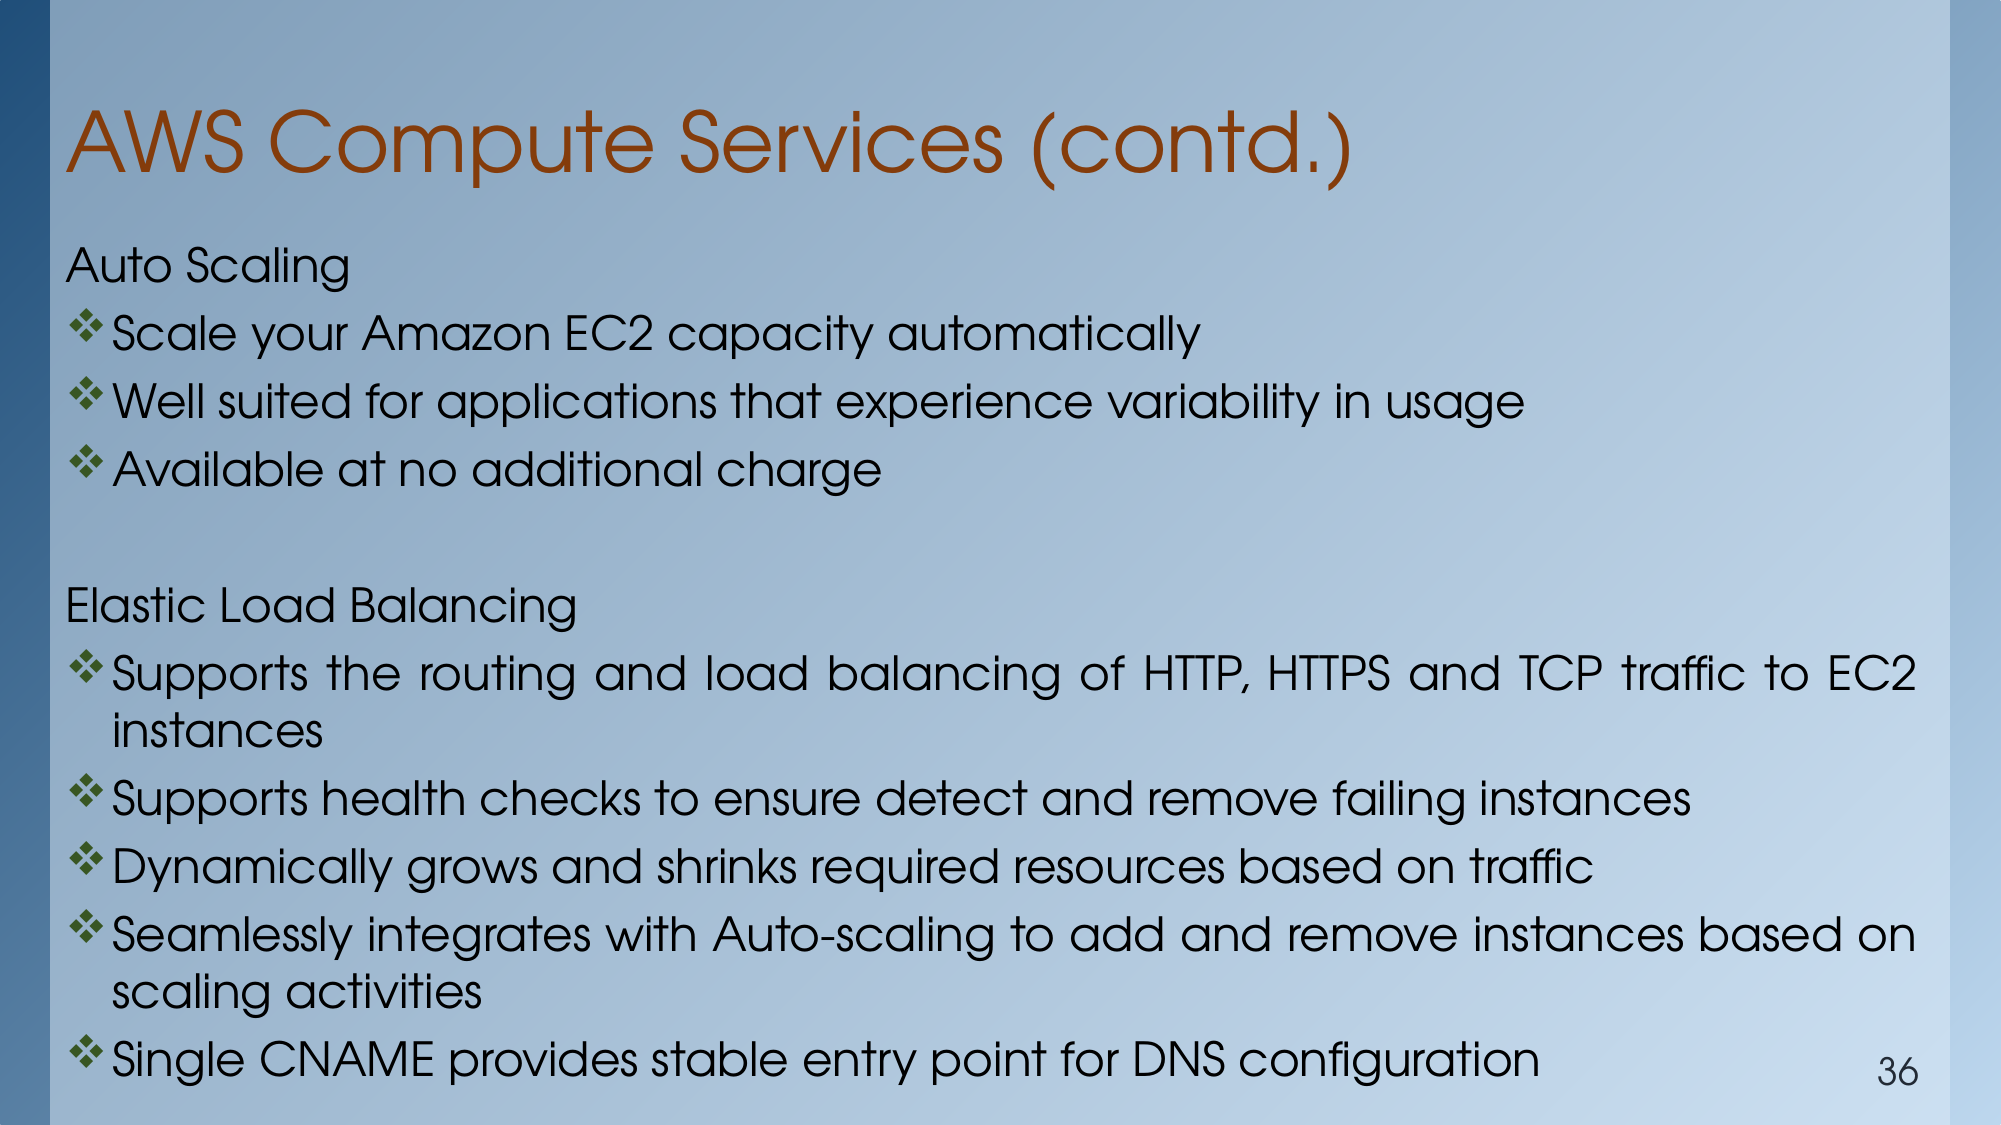

# AWS Compute Services (contd.)
Auto Scaling
Scale your Amazon EC2 capacity automatically
Well suited for applications that experience variability in usage
Available at no additional charge

Elastic Load Balancing
Supports the routing and load balancing of HTTP, HTTPS and TCP traffic to EC2 instances
Supports health checks to ensure detect and remove failing instances
Dynamically grows and shrinks required resources based on traffic
Seamlessly integrates with Auto-scaling to add and remove instances based on scaling activities
Single CNAME provides stable entry point for DNS configuration

36